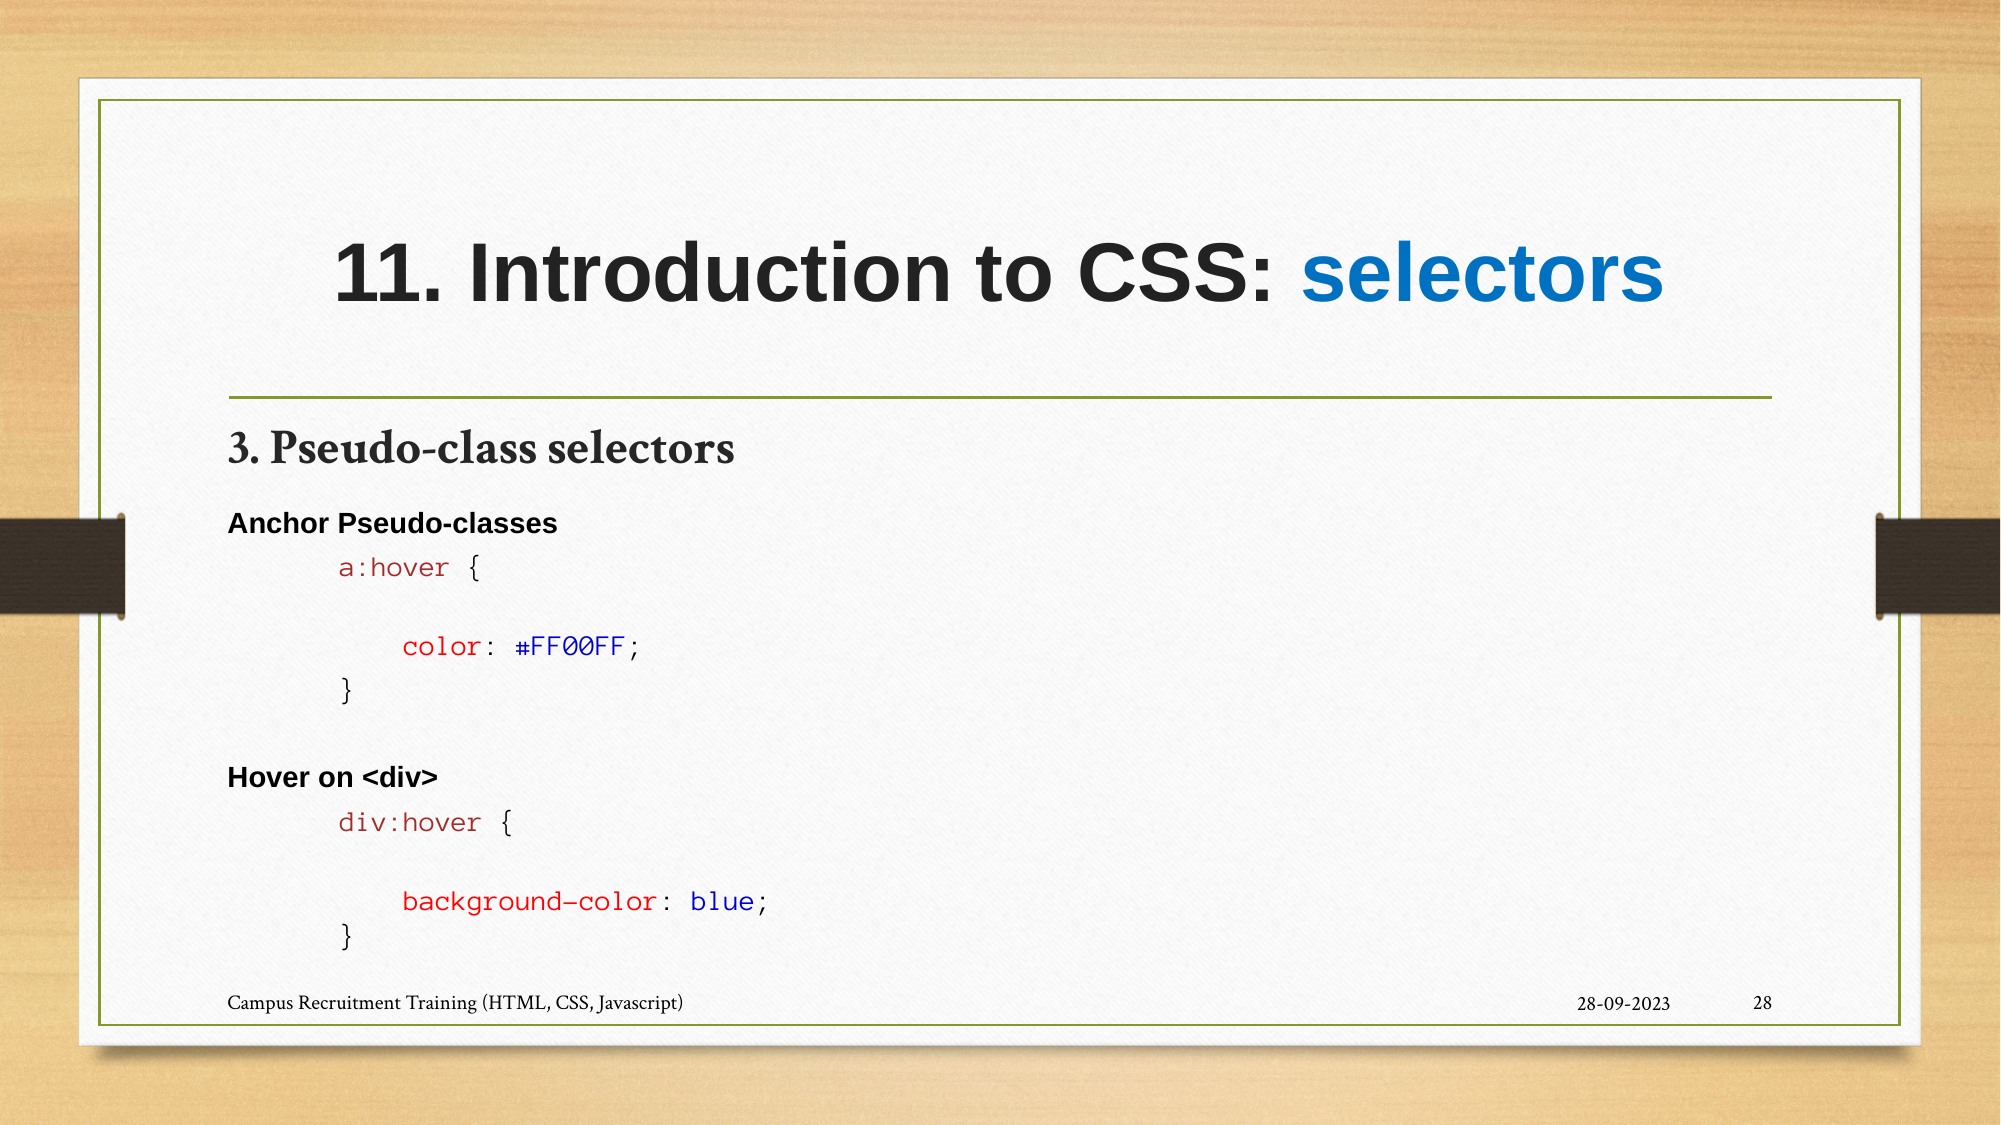

# 11. Introduction to CSS: selectors
3. Pseudo-class selectors

Anchor Pseudo-classes
			a:hover {
  			    color: #FF00FF;
			}

Hover on <div>
			div:hover {
 			    background-color: blue;
			}
Campus Recruitment Training (HTML, CSS, Javascript)
28-09-2023
28